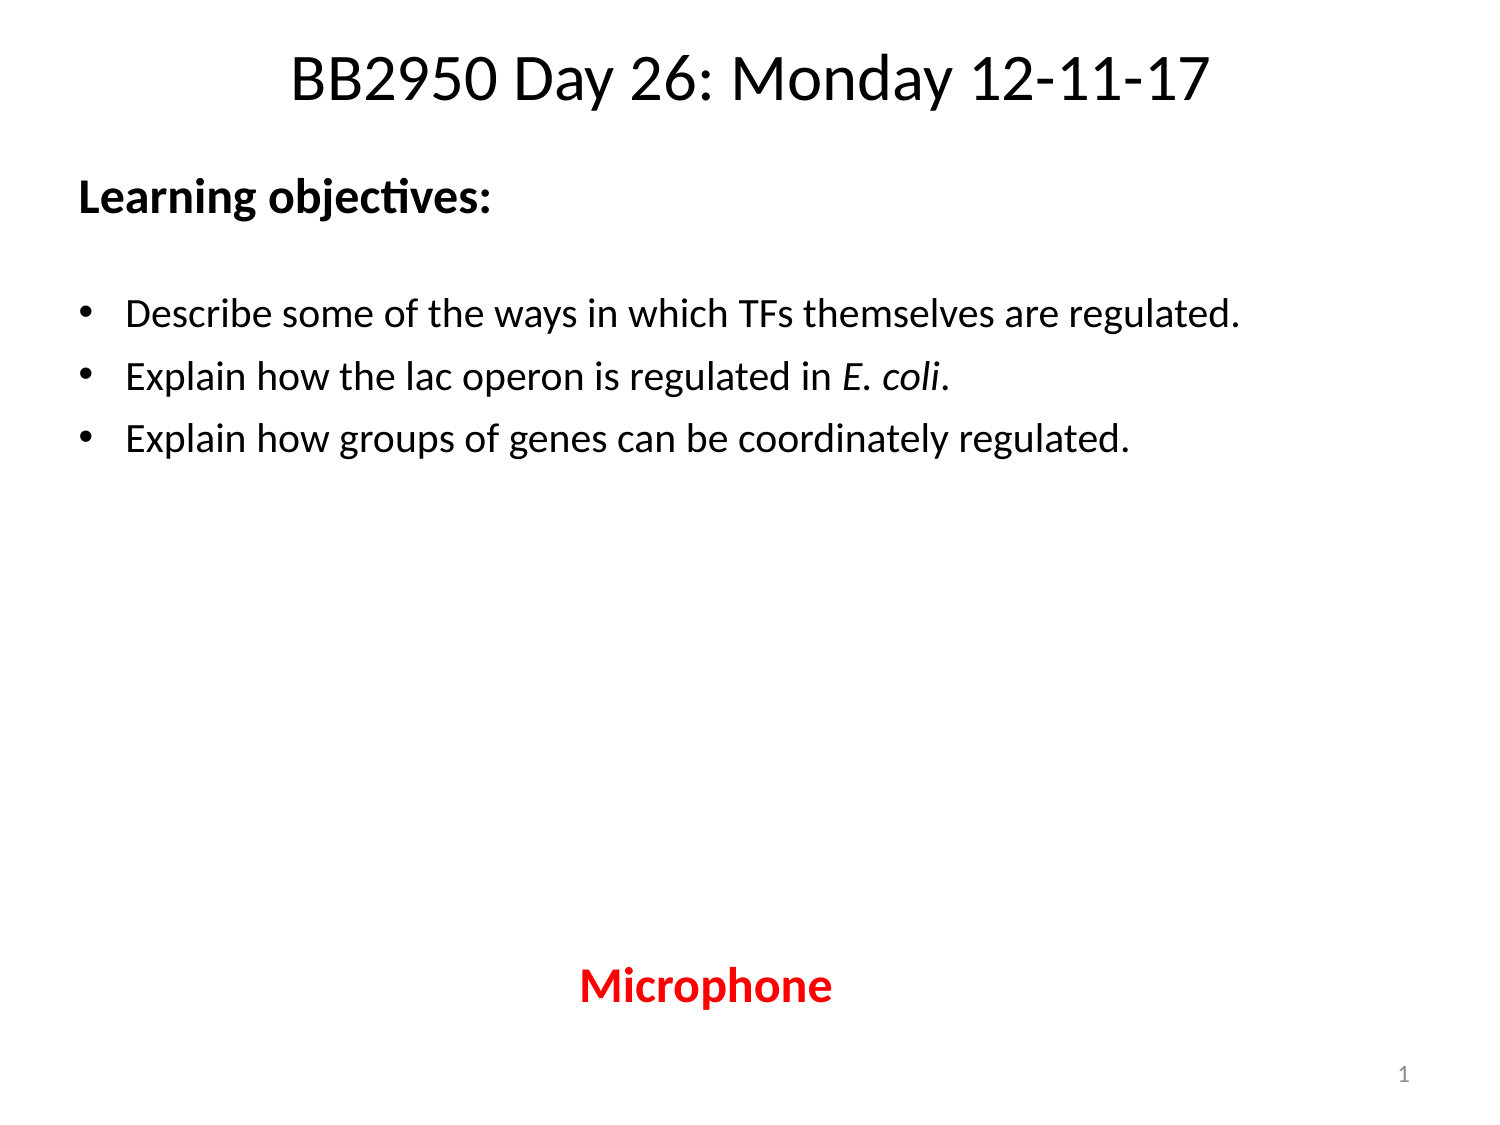

# BB2950 Day 26: Monday 12-11-17
Learning objectives:

Describe some of the ways in which TFs themselves are regulated.
Explain how the lac operon is regulated in E. coli.
Explain how groups of genes can be coordinately regulated.

Microphone
1